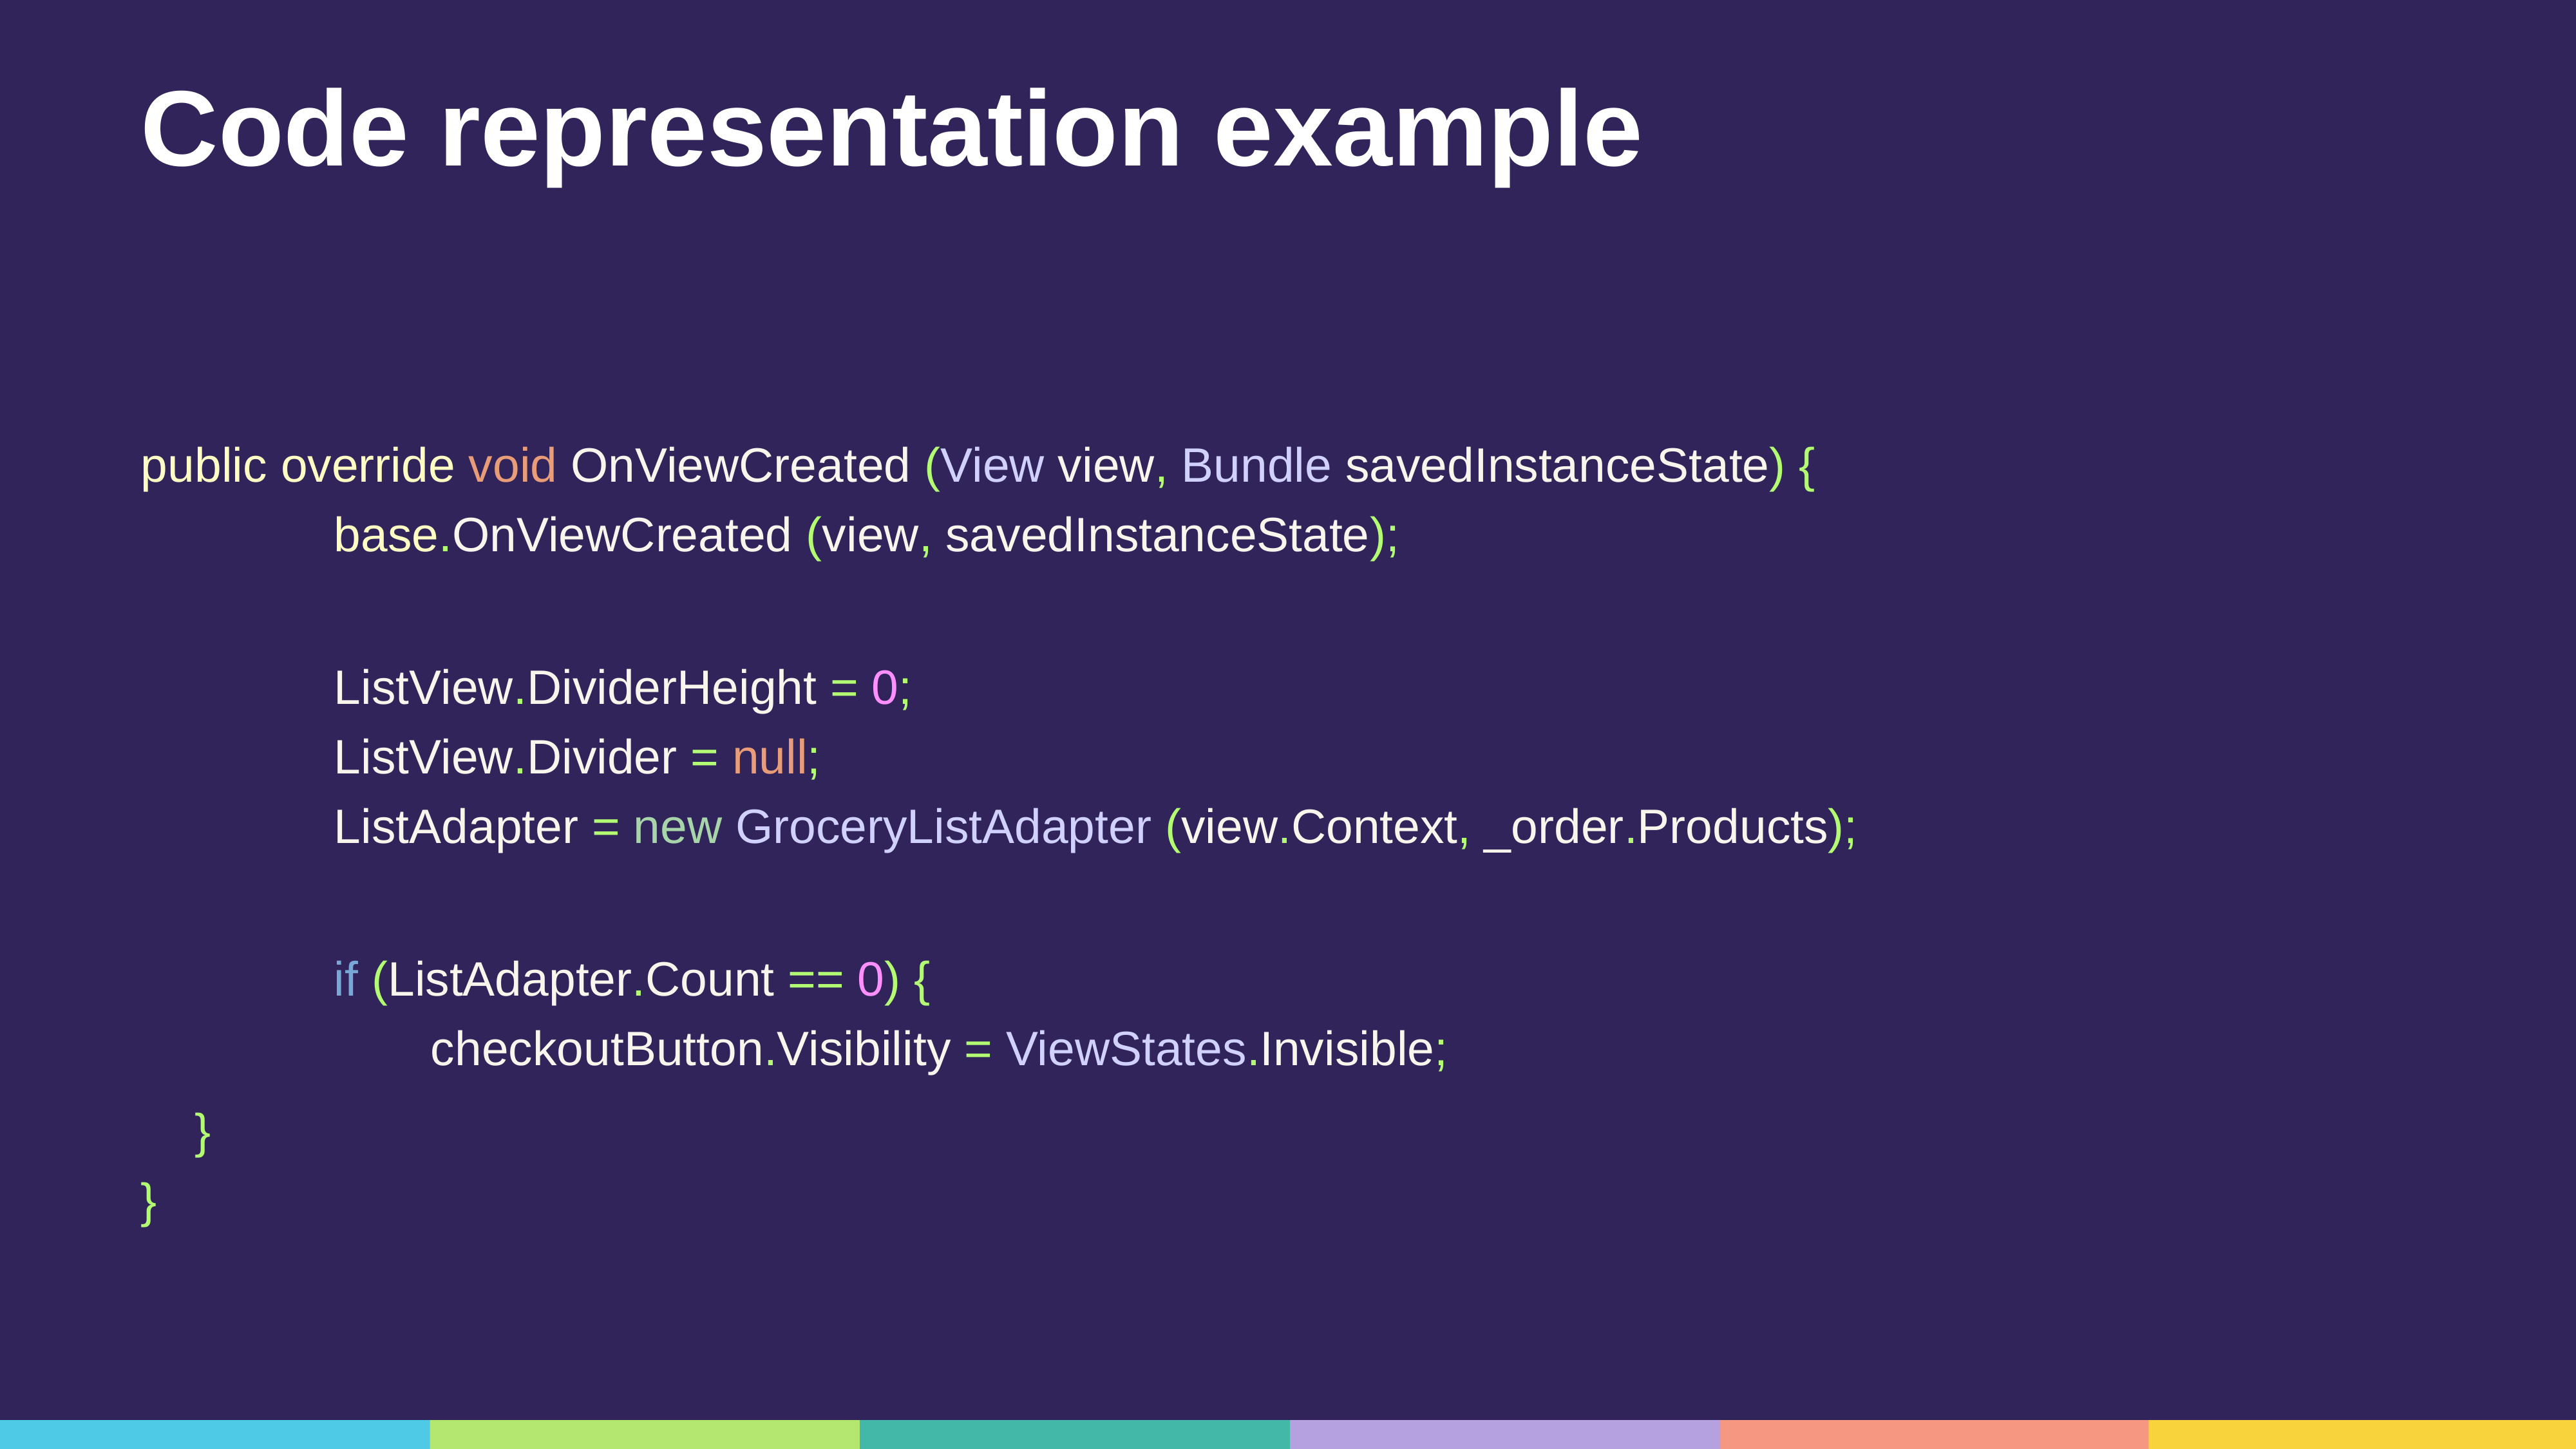

# Code representation example

public override void OnViewCreated (View view, Bundle savedInstanceState) {
		base.OnViewCreated (view, savedInstanceState);
		ListView.DividerHeight = 0;
		ListView.Divider = null;
		ListAdapter = new GroceryListAdapter (view.Context, _order.Products);
		if (ListAdapter.Count == 0) {
			checkoutButton.Visibility = ViewStates.Invisible;
    }
}